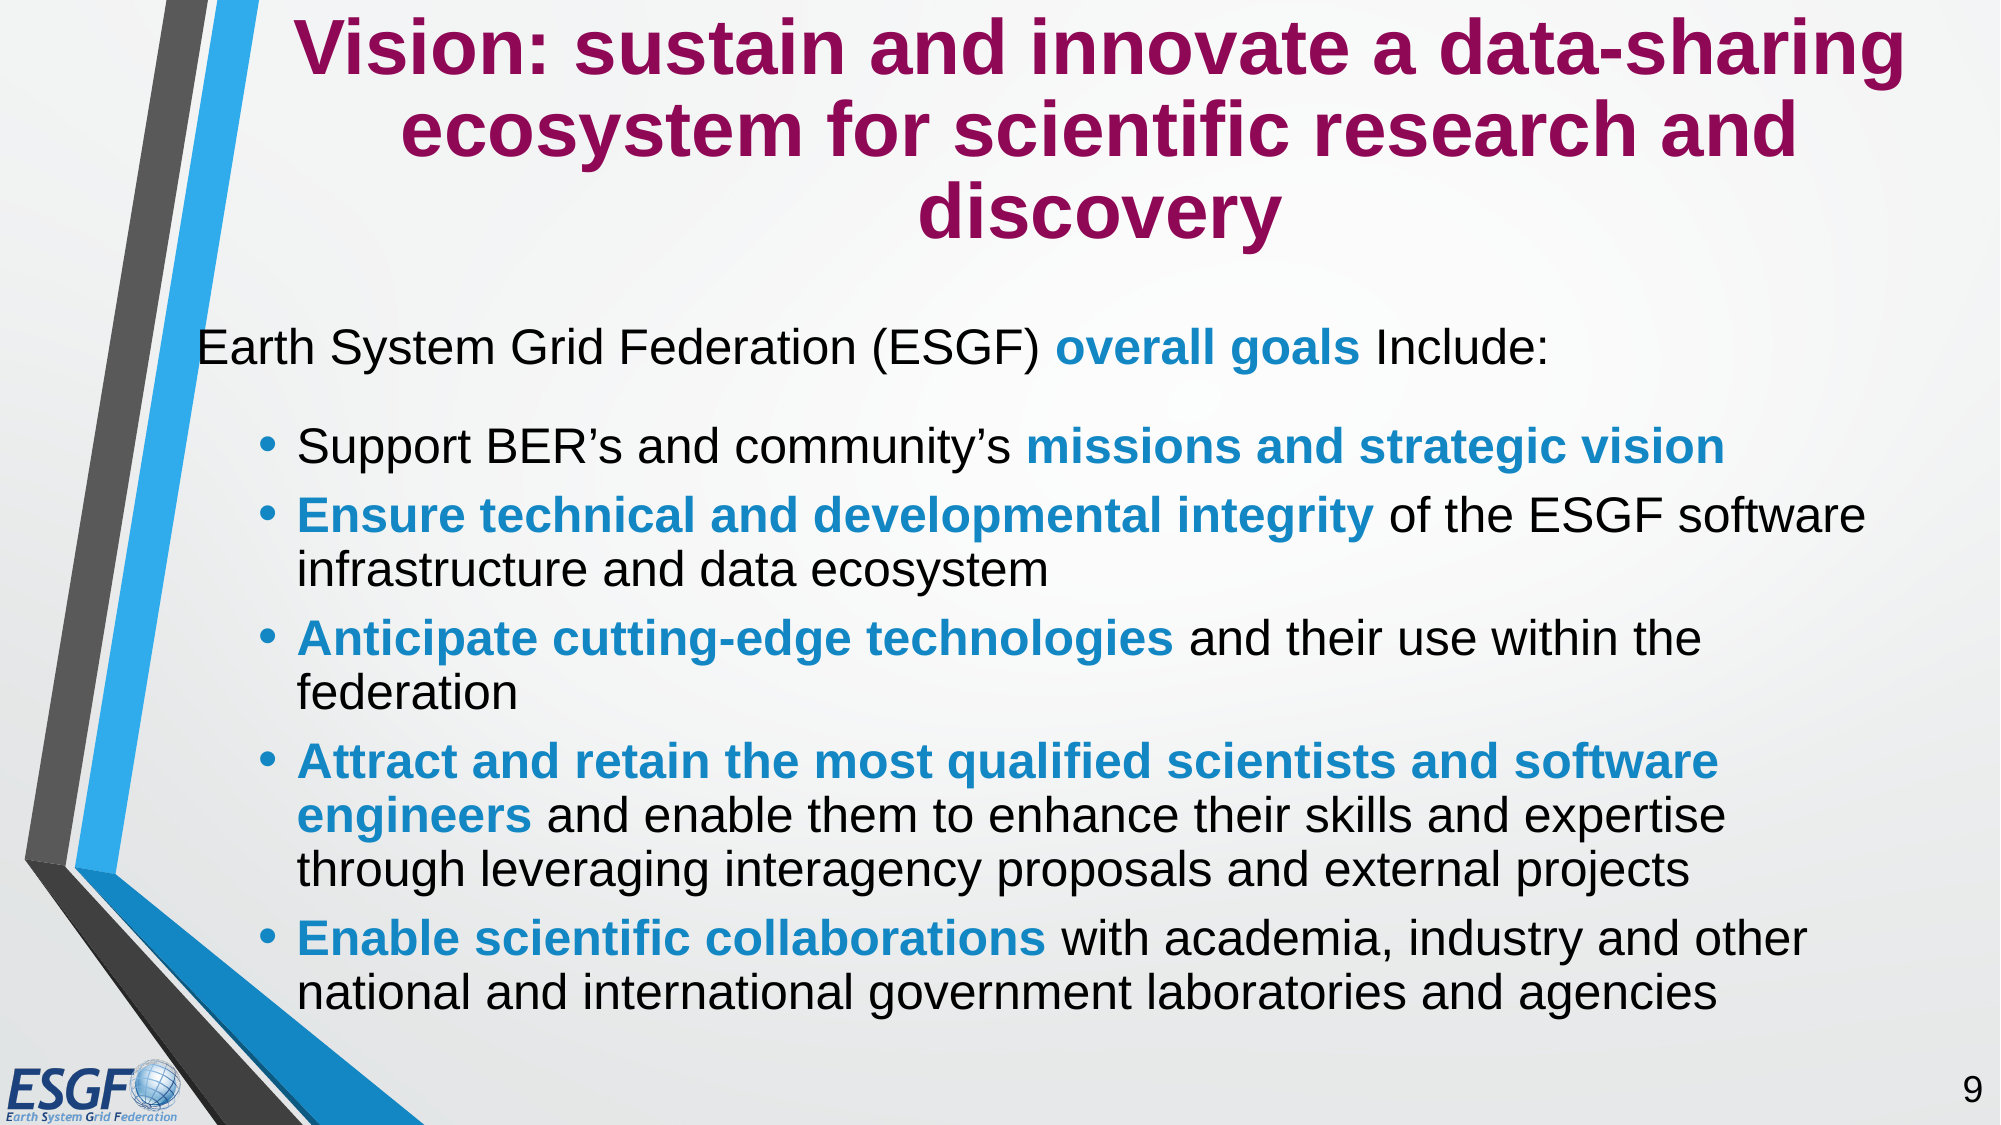

# Vision: sustain and innovate a data-sharing ecosystem for scientific research and discovery
Earth System Grid Federation (ESGF) overall goals Include:
Support BER’s and community’s missions and strategic vision
Ensure technical and developmental integrity of the ESGF software infrastructure and data ecosystem
Anticipate cutting-edge technologies and their use within the federation
Attract and retain the most qualified scientists and software engineers and enable them to enhance their skills and expertise through leveraging interagency proposals and external projects
Enable scientific collaborations with academia, industry and other national and international government laboratories and agencies